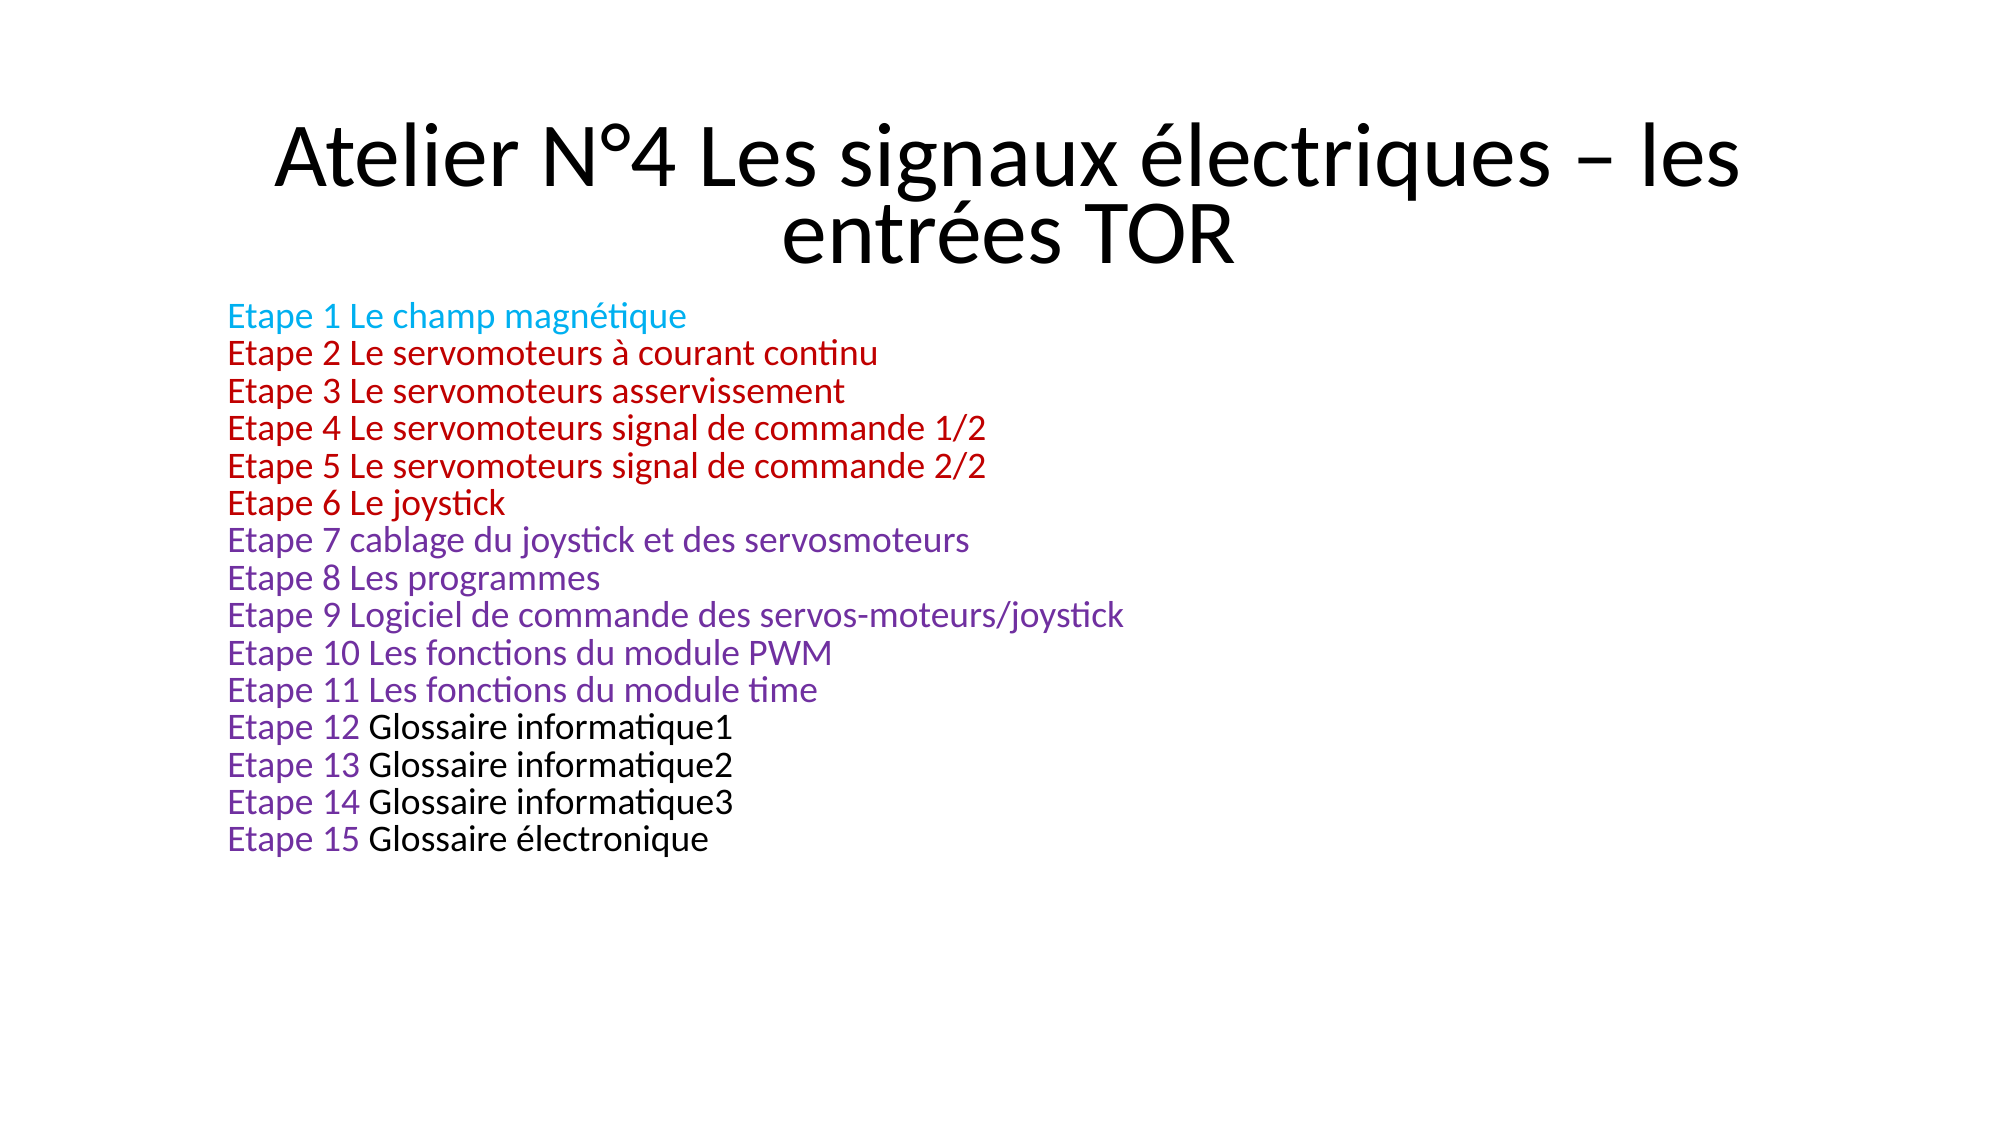

Atelier N°4 Les signaux électriques – les entrées TOR
Etape 1 Le champ magnétique
Etape 2 Le servomoteurs à courant continu
Etape 3 Le servomoteurs asservissement
Etape 4 Le servomoteurs signal de commande 1/2
Etape 5 Le servomoteurs signal de commande 2/2
Etape 6 Le joystick
Etape 7 cablage du joystick et des servosmoteurs
Etape 8 Les programmes
Etape 9 Logiciel de commande des servos-moteurs/joystick
Etape 10 Les fonctions du module PWM
Etape 11 Les fonctions du module time
Etape 12 Glossaire informatique1
Etape 13 Glossaire informatique2
Etape 14 Glossaire informatique3
Etape 15 Glossaire électronique